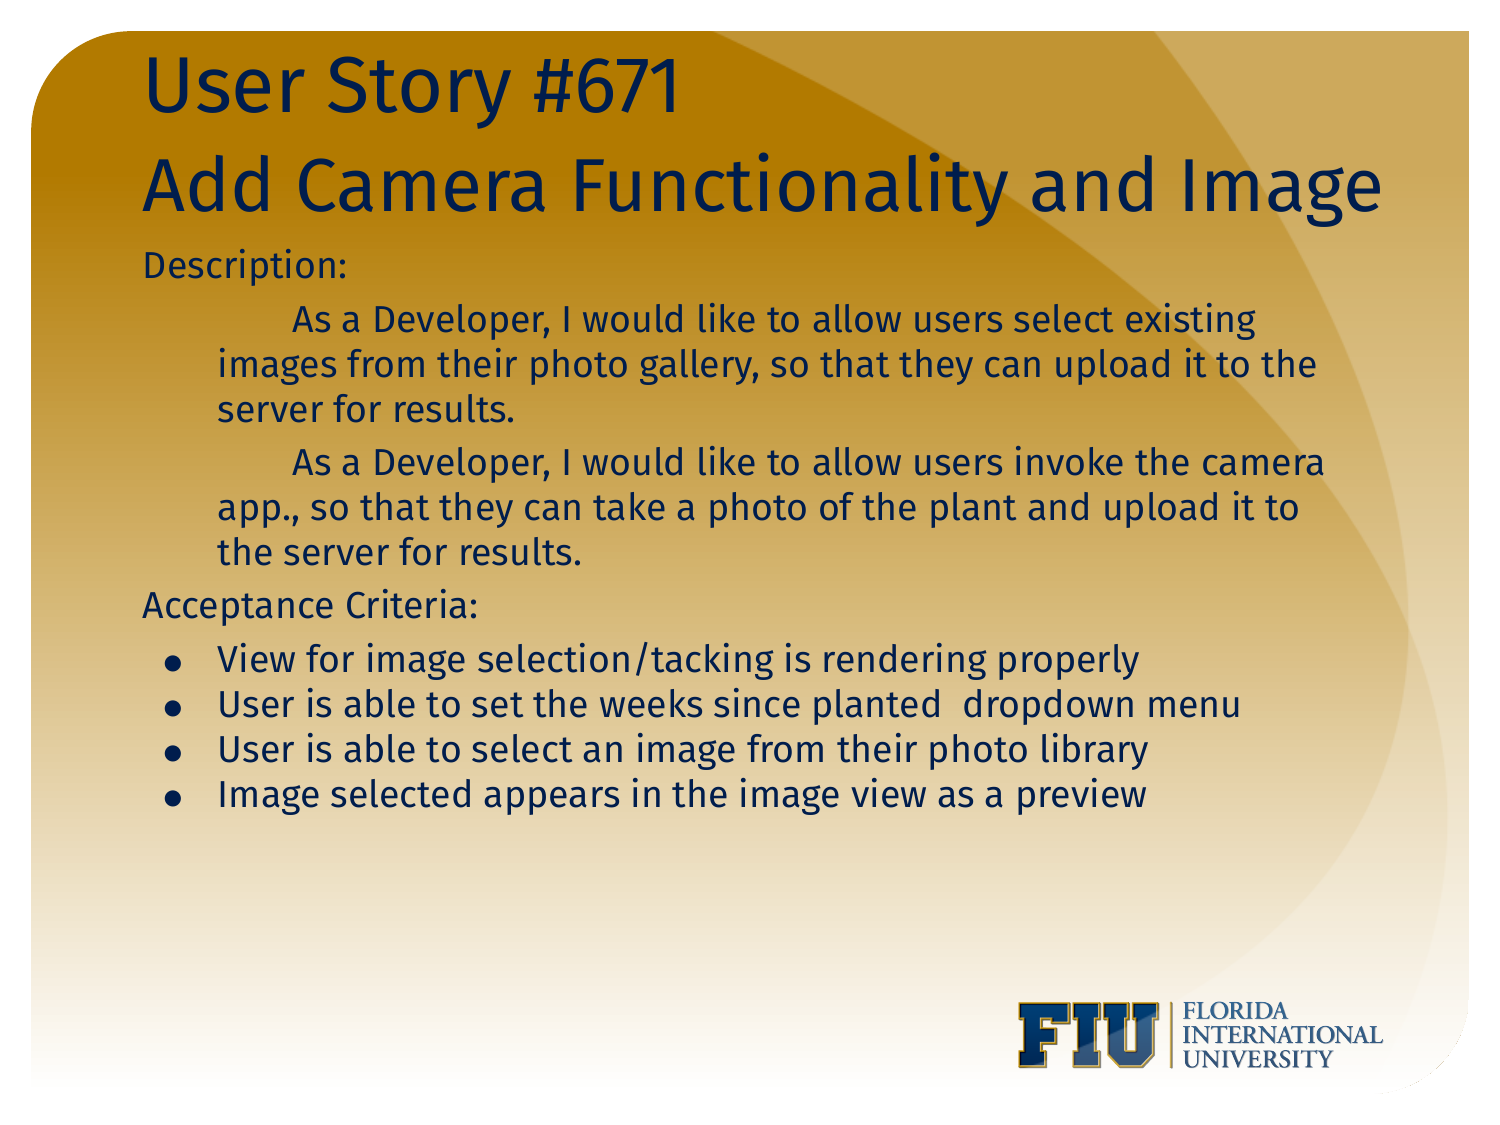

# User Story #671
Add Camera Functionality and Image
Description:
As a Developer, I would like to allow users select existing images from their photo gallery, so that they can upload it to the server for results.
As a Developer, I would like to allow users invoke the camera app., so that they can take a photo of the plant and upload it to the server for results.
Acceptance Criteria:
View for image selection/tacking is rendering properly
User is able to set the weeks since planted  dropdown menu
User is able to select an image from their photo library
Image selected appears in the image view as a preview